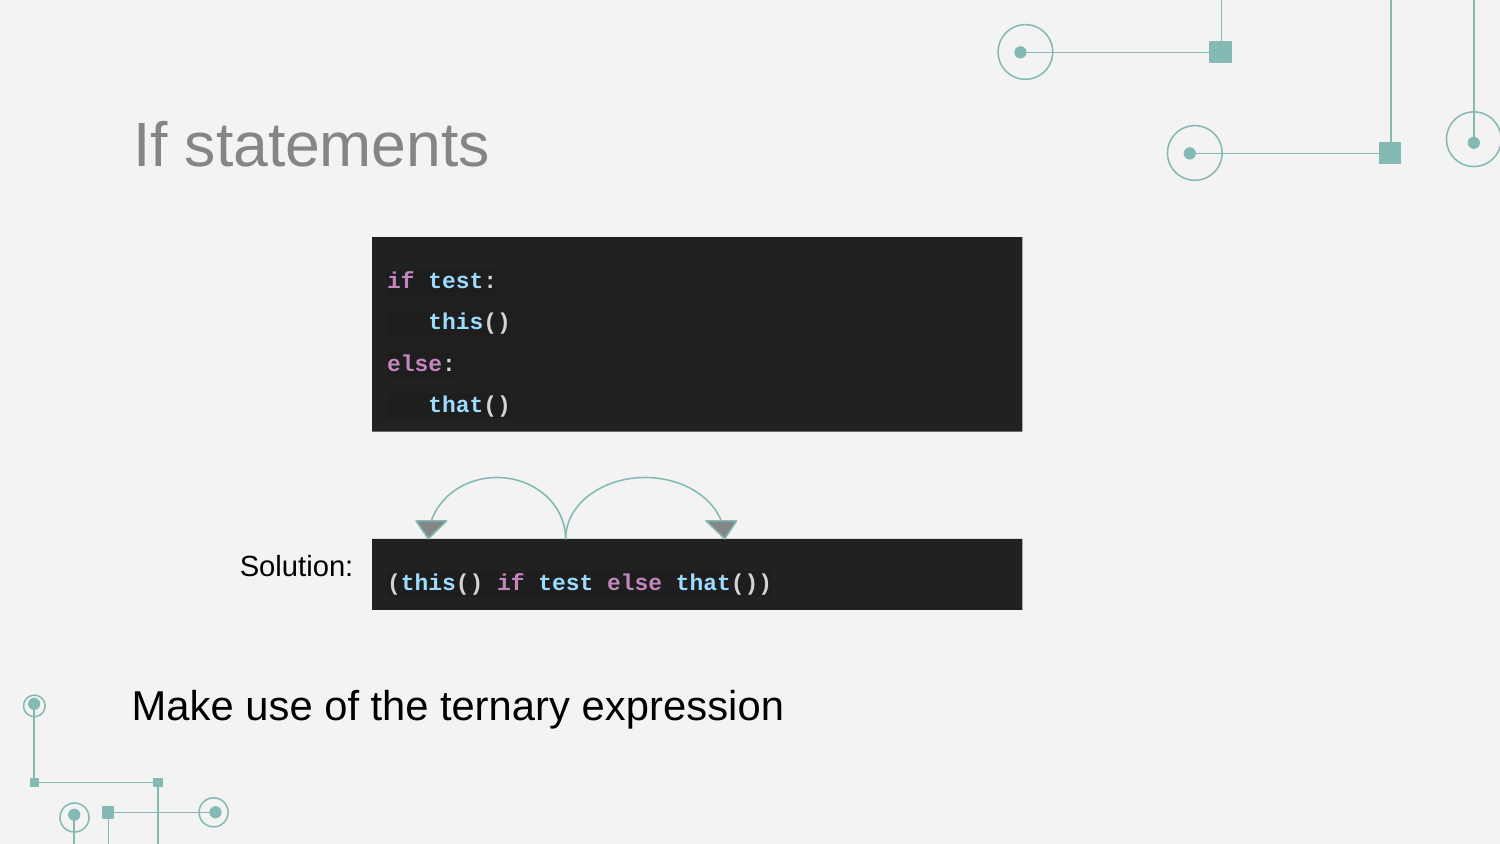

# If statements
if test:
   this()
else:
   that()

Solution:
(this() if test else that())
Make use of the ternary expression